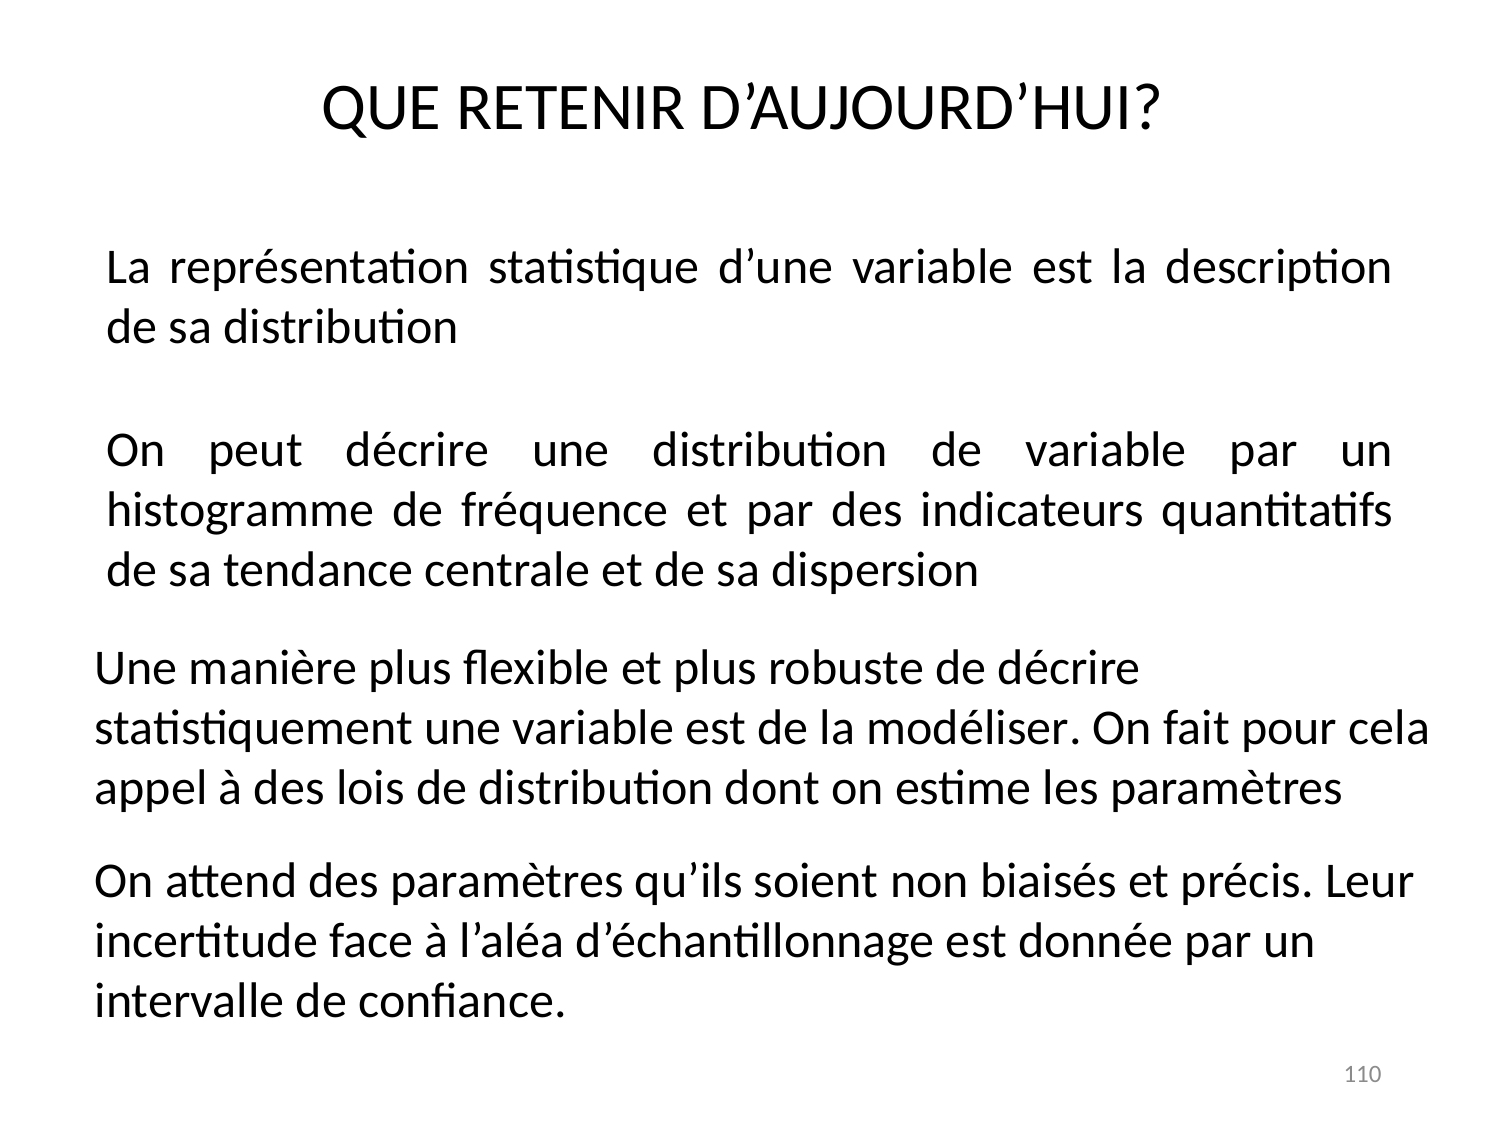

Que retenir d’aujourd’hui?
La représentation statistique d’une variable est la description de sa distribution
On peut décrire une distribution de variable par un histogramme de fréquence et par des indicateurs quantitatifs de sa tendance centrale et de sa dispersion
Une manière plus flexible et plus robuste de décrire statistiquement une variable est de la modéliser. On fait pour cela appel à des lois de distribution dont on estime les paramètres
On attend des paramètres qu’ils soient non biaisés et précis. Leur incertitude face à l’aléa d’échantillonnage est donnée par un intervalle de confiance.
110